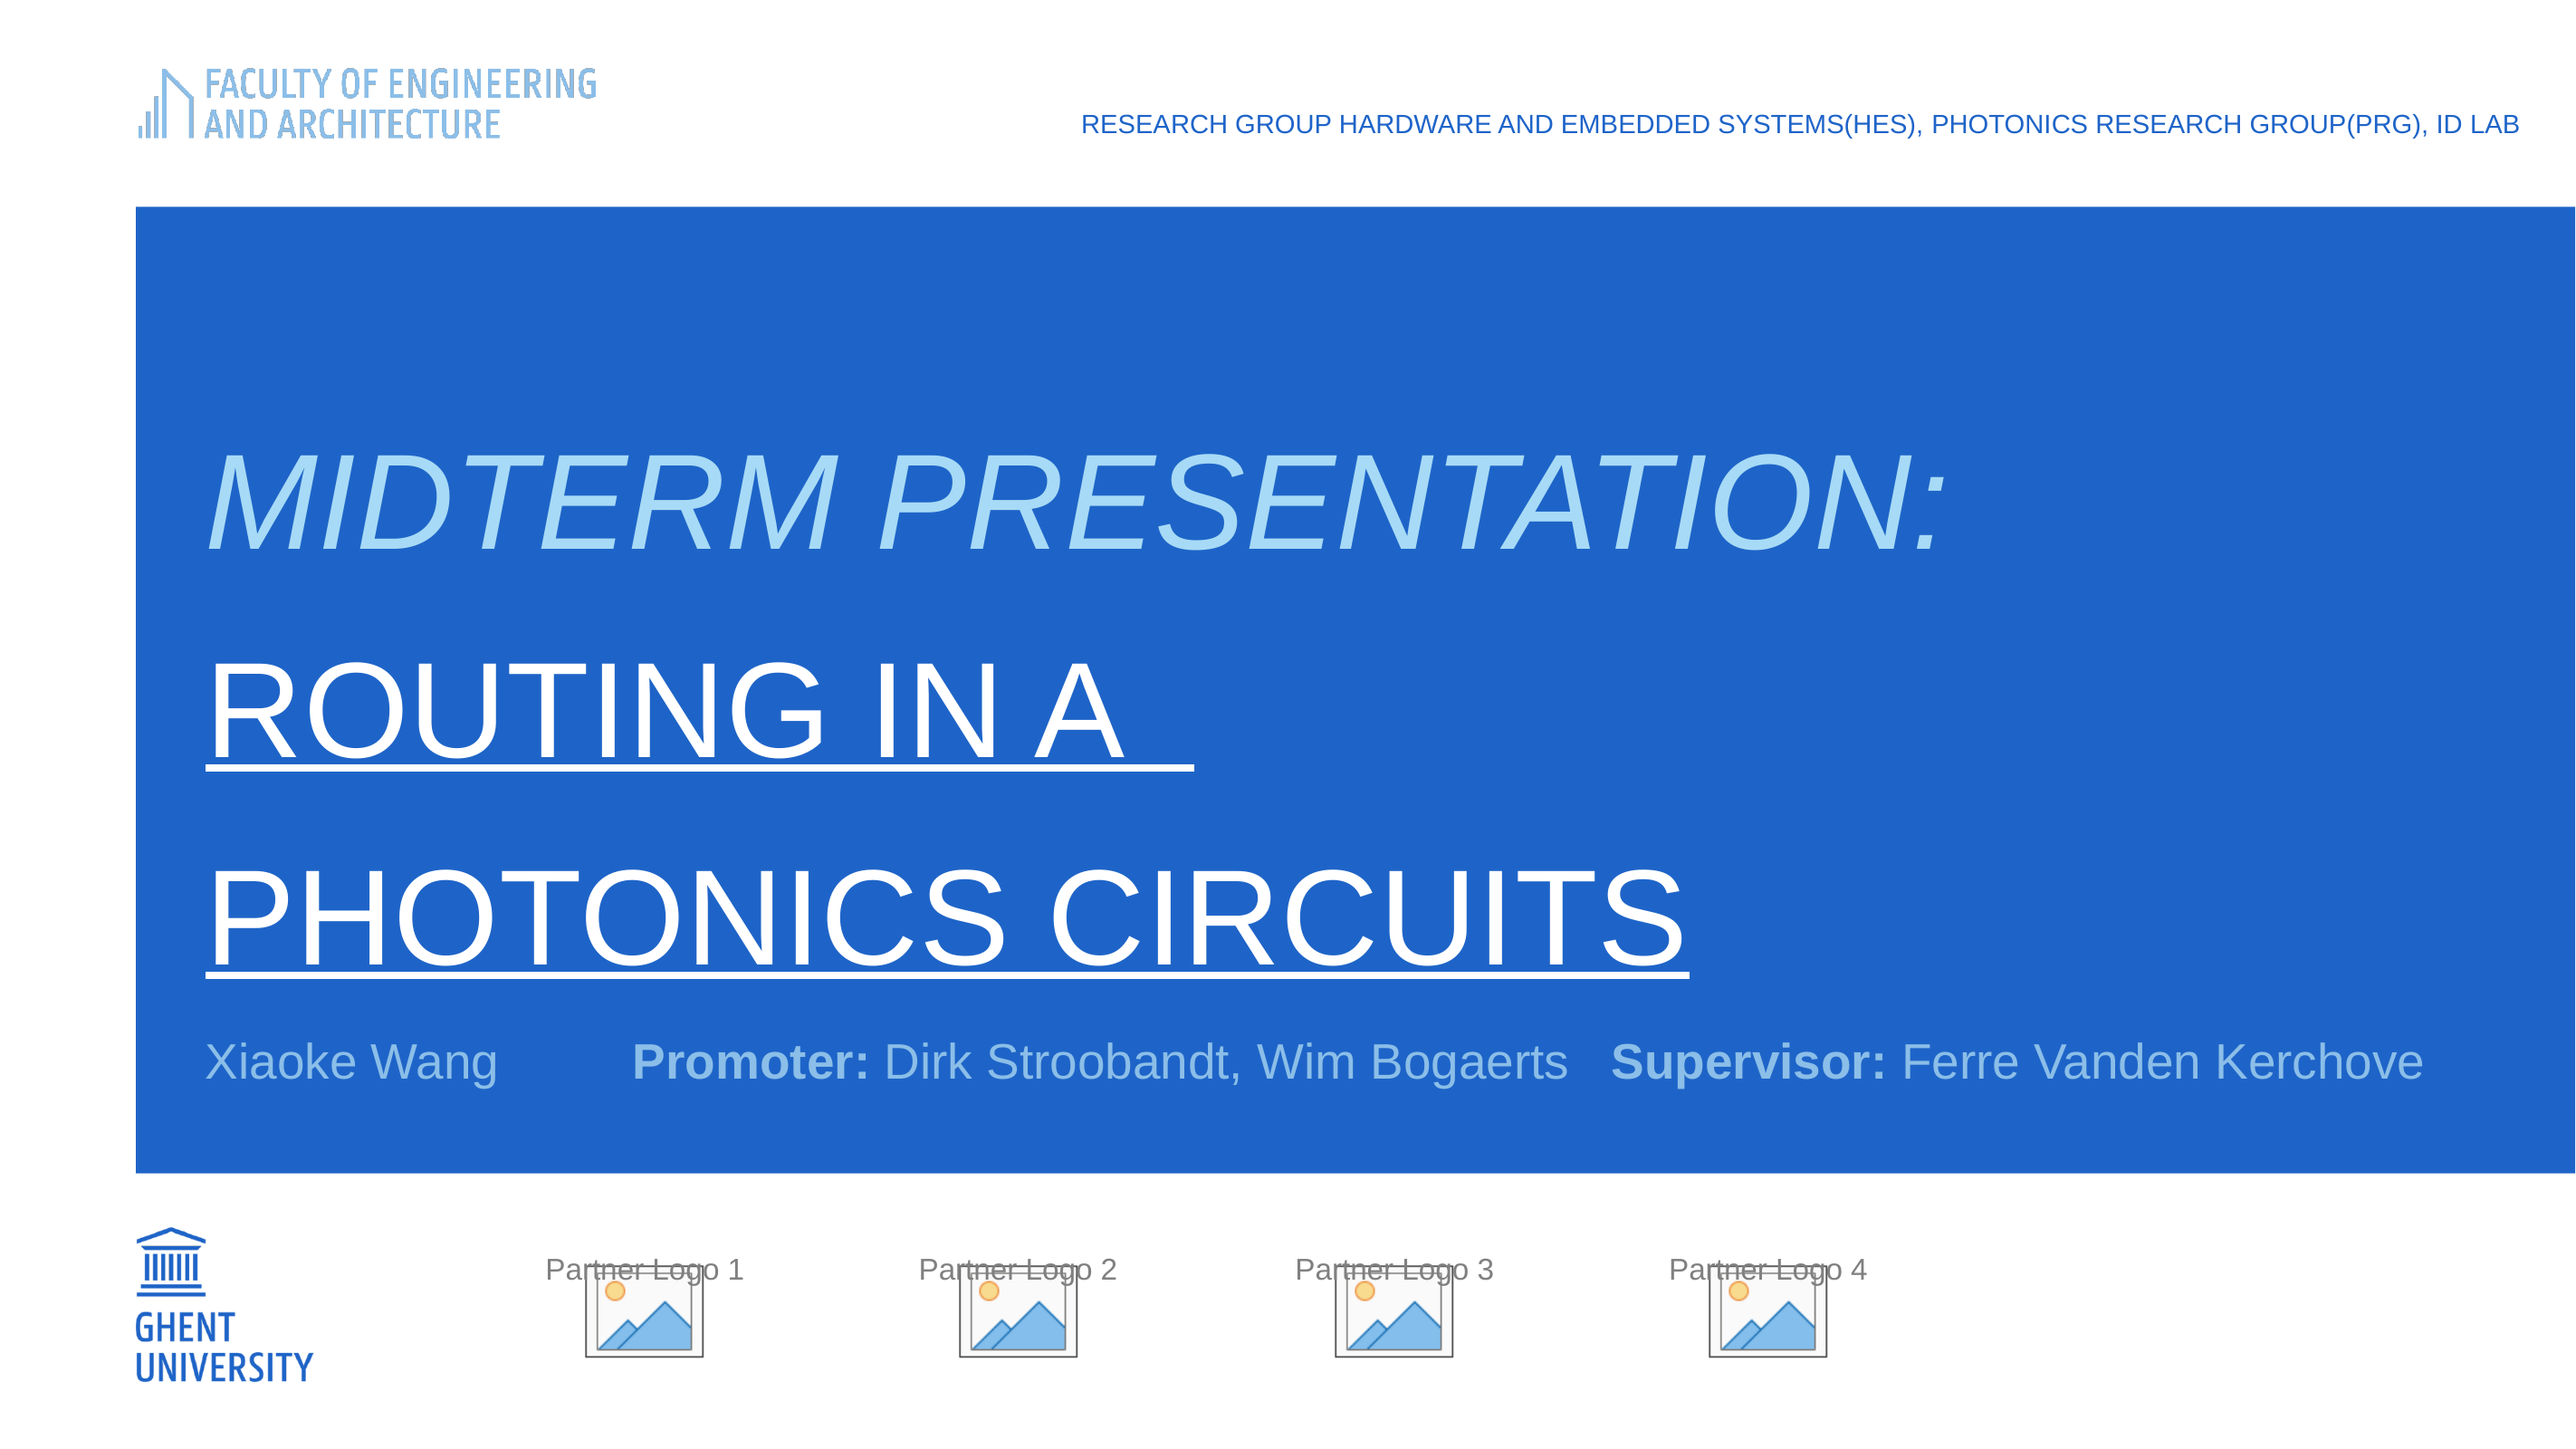

RESEARCH GROUP HARDWARE AND EMBEDDED SYSTEMS(HES), Photonics Research Group(PRG), ID Lab
# Midterm Presentation: Routing in a Photonics circuits
Xiaoke Wang	     Promoter: Dirk Stroobandt, Wim Bogaerts   Supervisor: Ferre Vanden Kerchove